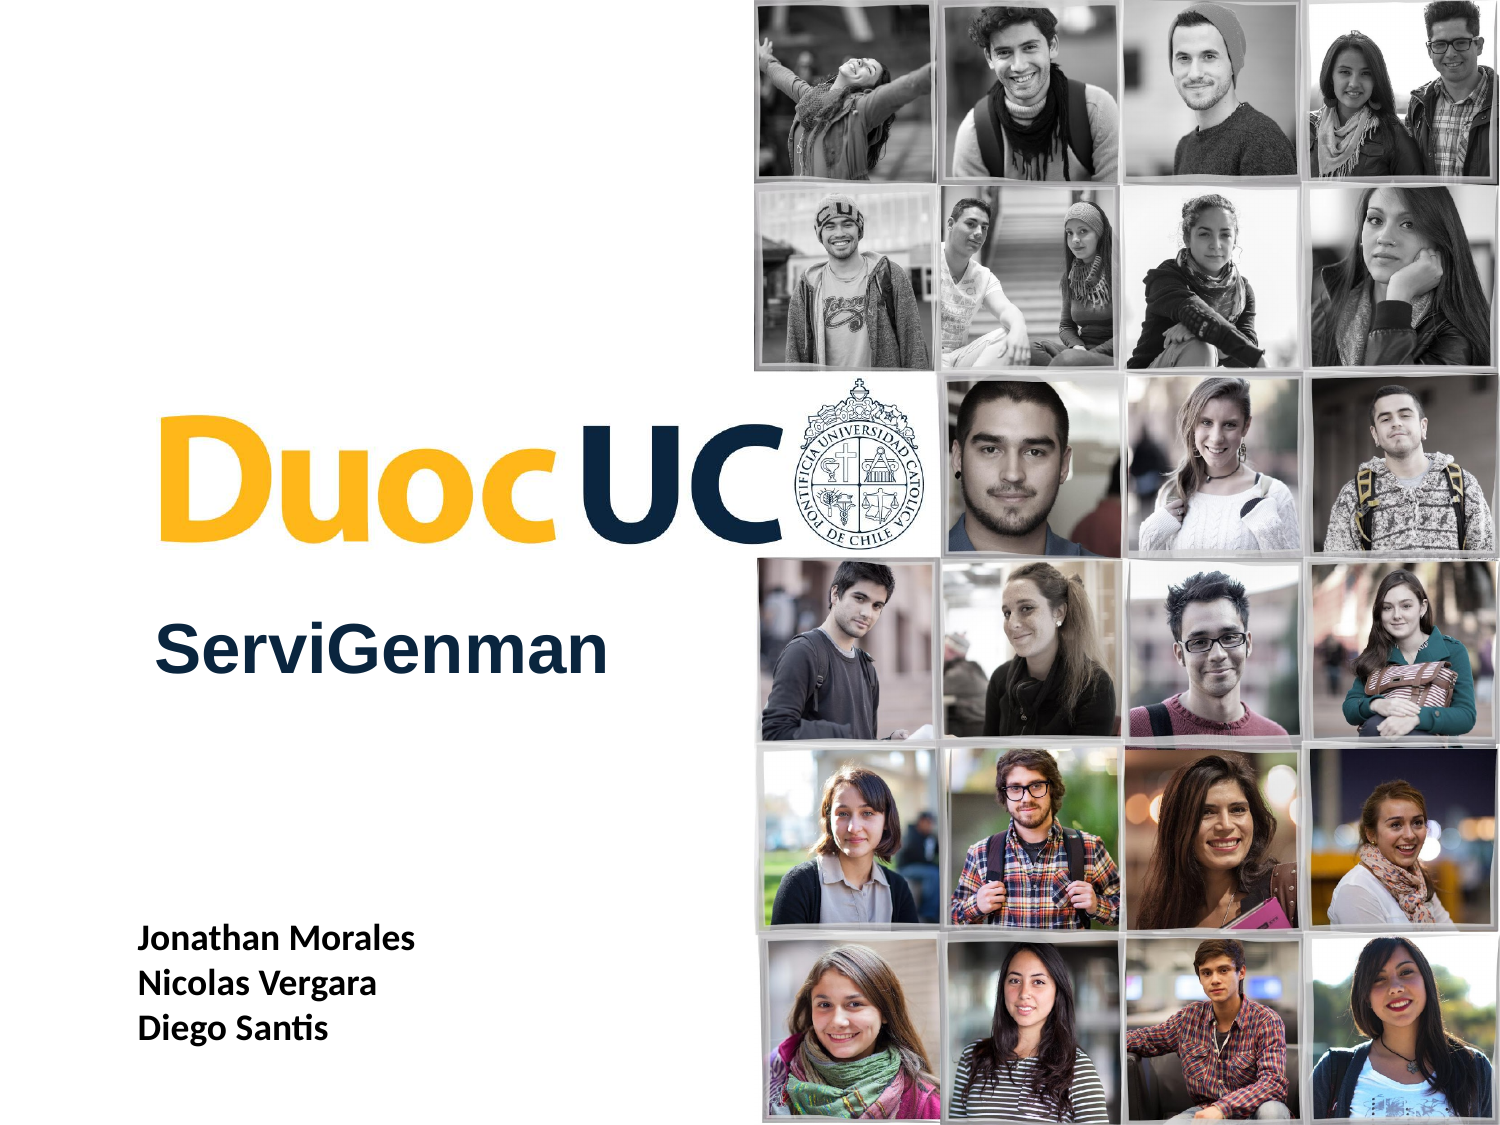

ServiGenman
Jonathan Morales
Nicolas Vergara
Diego Santis